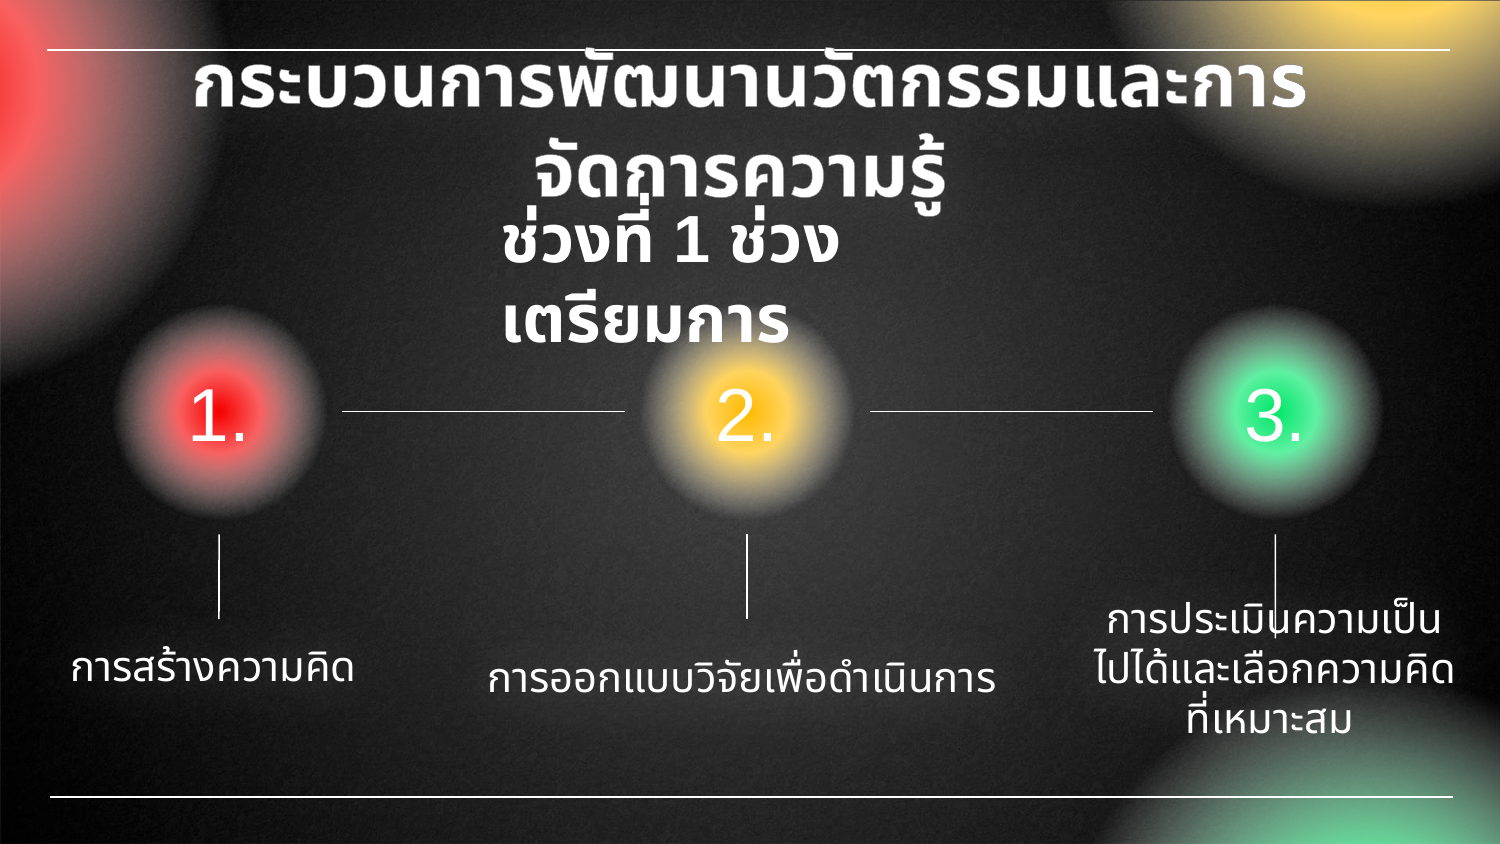

# กระบวนการพัฒนานวัตกรรมและการจัดการความรู้
ช่วงที่ 1 ช่วงเตรียมการ
1.
2.
3.
การสร้างความคิด
การออกแบบวิจัยเพื่อดำเนินการ
การประเมินความเป็นไปได้และเลือกความคิดที่เหมาะสม